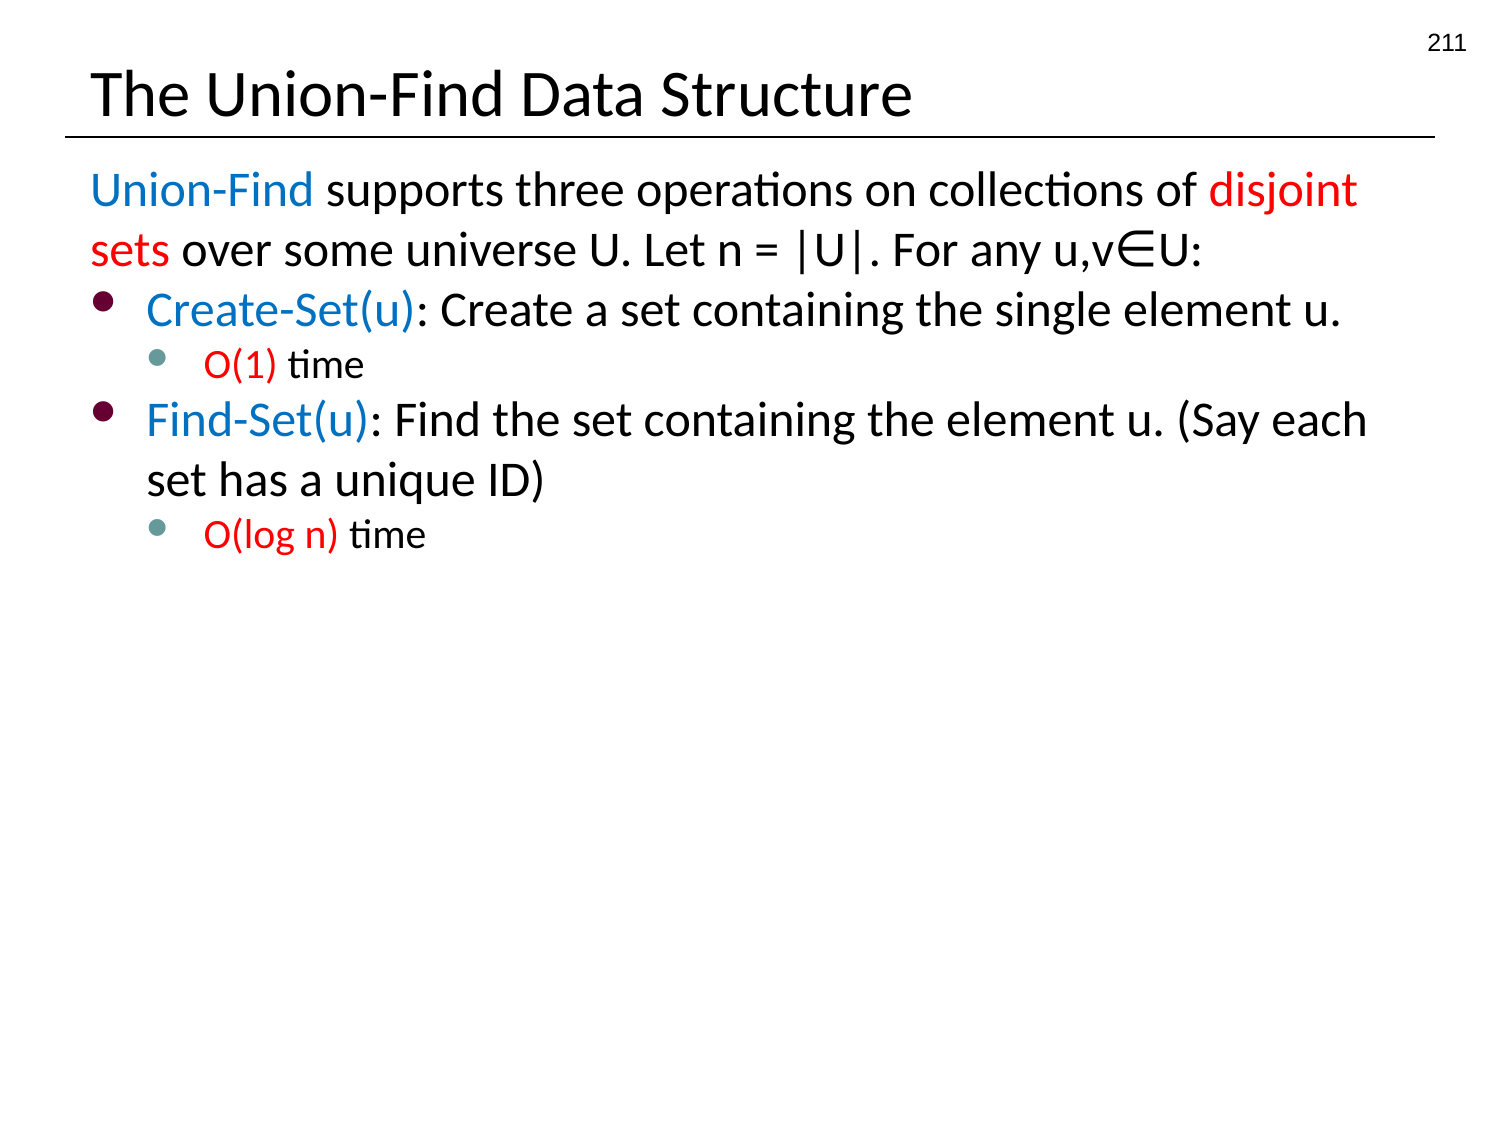

211
# The Union-Find Data Structure
Union-Find supports three operations on collections of disjoint sets over some universe U. Let n = |U|. For any u,v∈U:
Create-Set(u): Create a set containing the single element u.
O(1) time
Find-Set(u): Find the set containing the element u. (Say each set has a unique ID)
O(log n) time